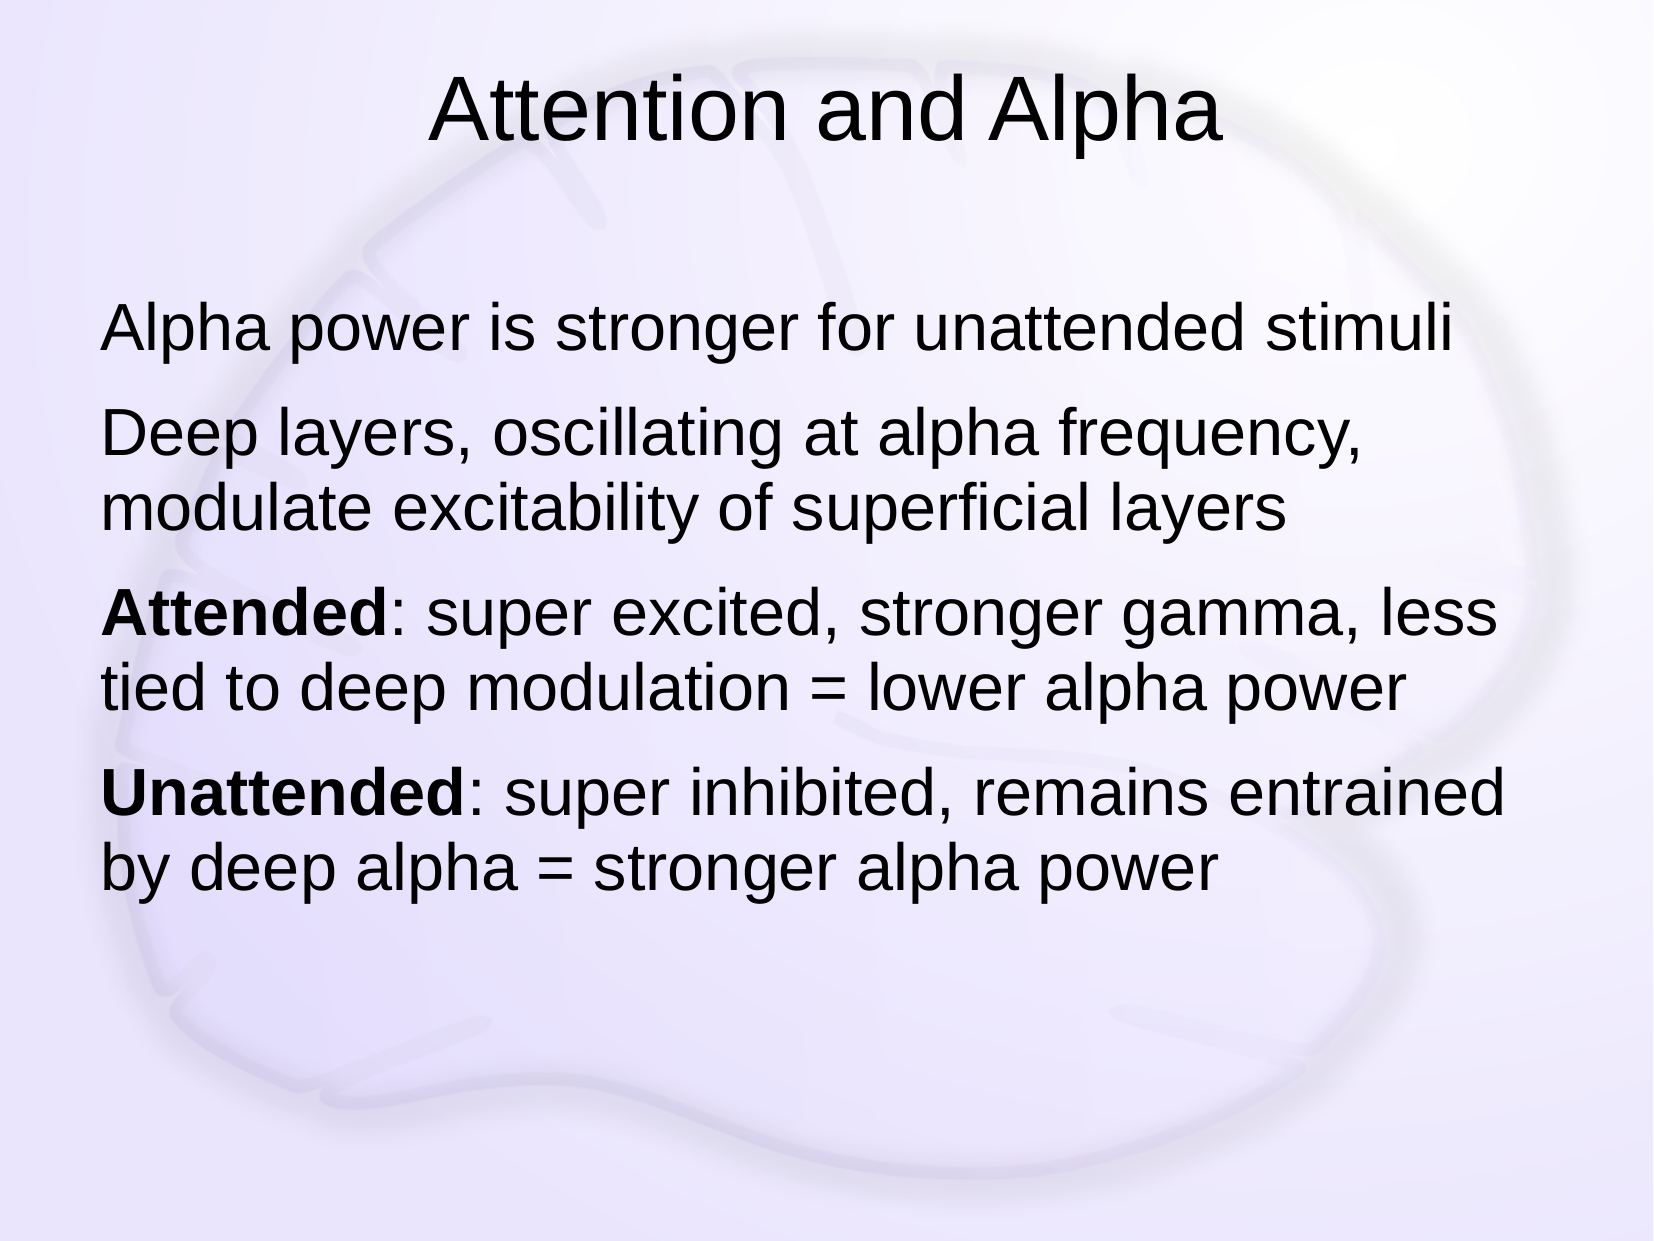

# Attention and Alpha
Alpha power is stronger for unattended stimuli
Deep layers, oscillating at alpha frequency, modulate excitability of superficial layers
Attended: super excited, stronger gamma, less tied to deep modulation = lower alpha power
Unattended: super inhibited, remains entrained by deep alpha = stronger alpha power